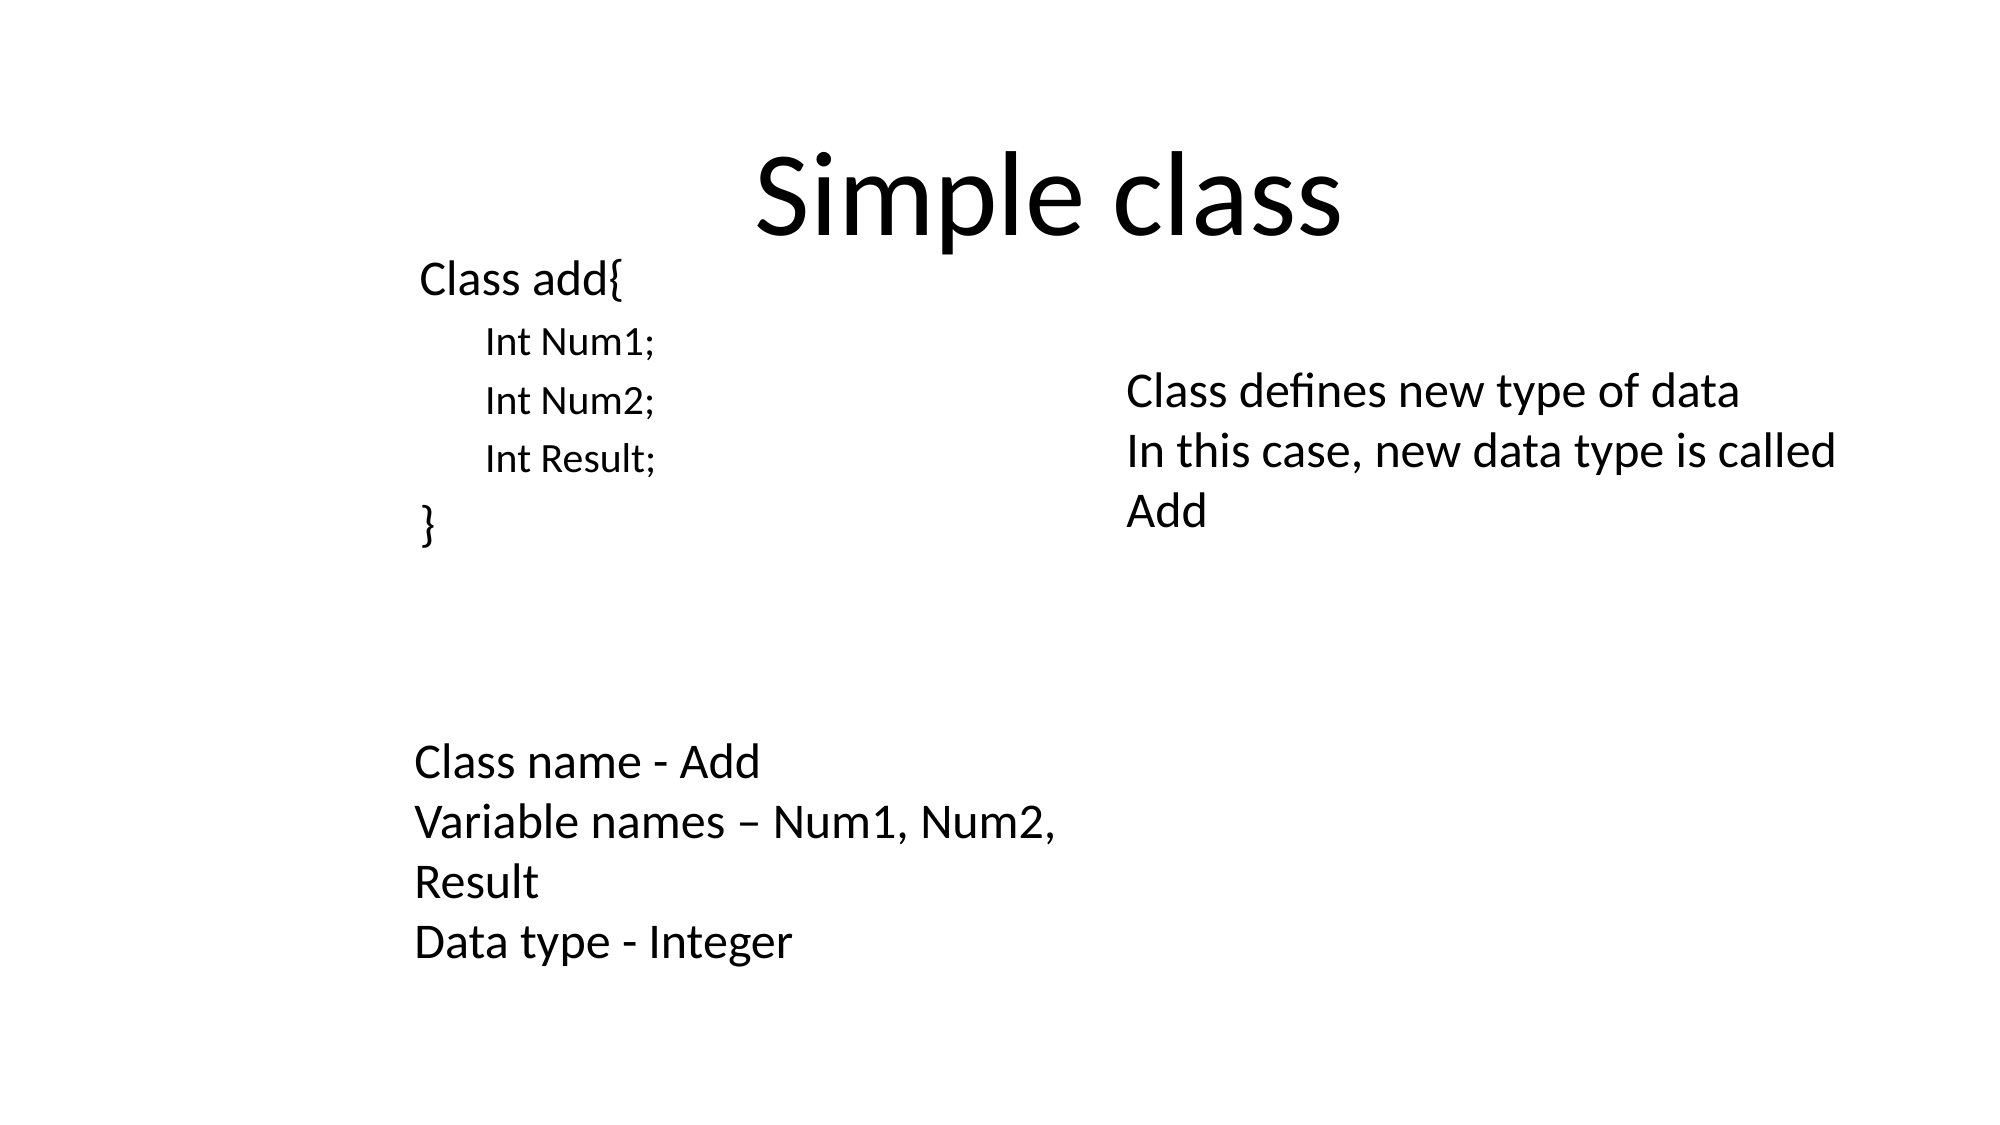

# Simple class
Class add{
Int Num1;
Int Num2;
Int Result;
}
Class defines new type of data
In this case, new data type is called Add
Class name - Add
Variable names – Num1, Num2, Result
Data type - Integer